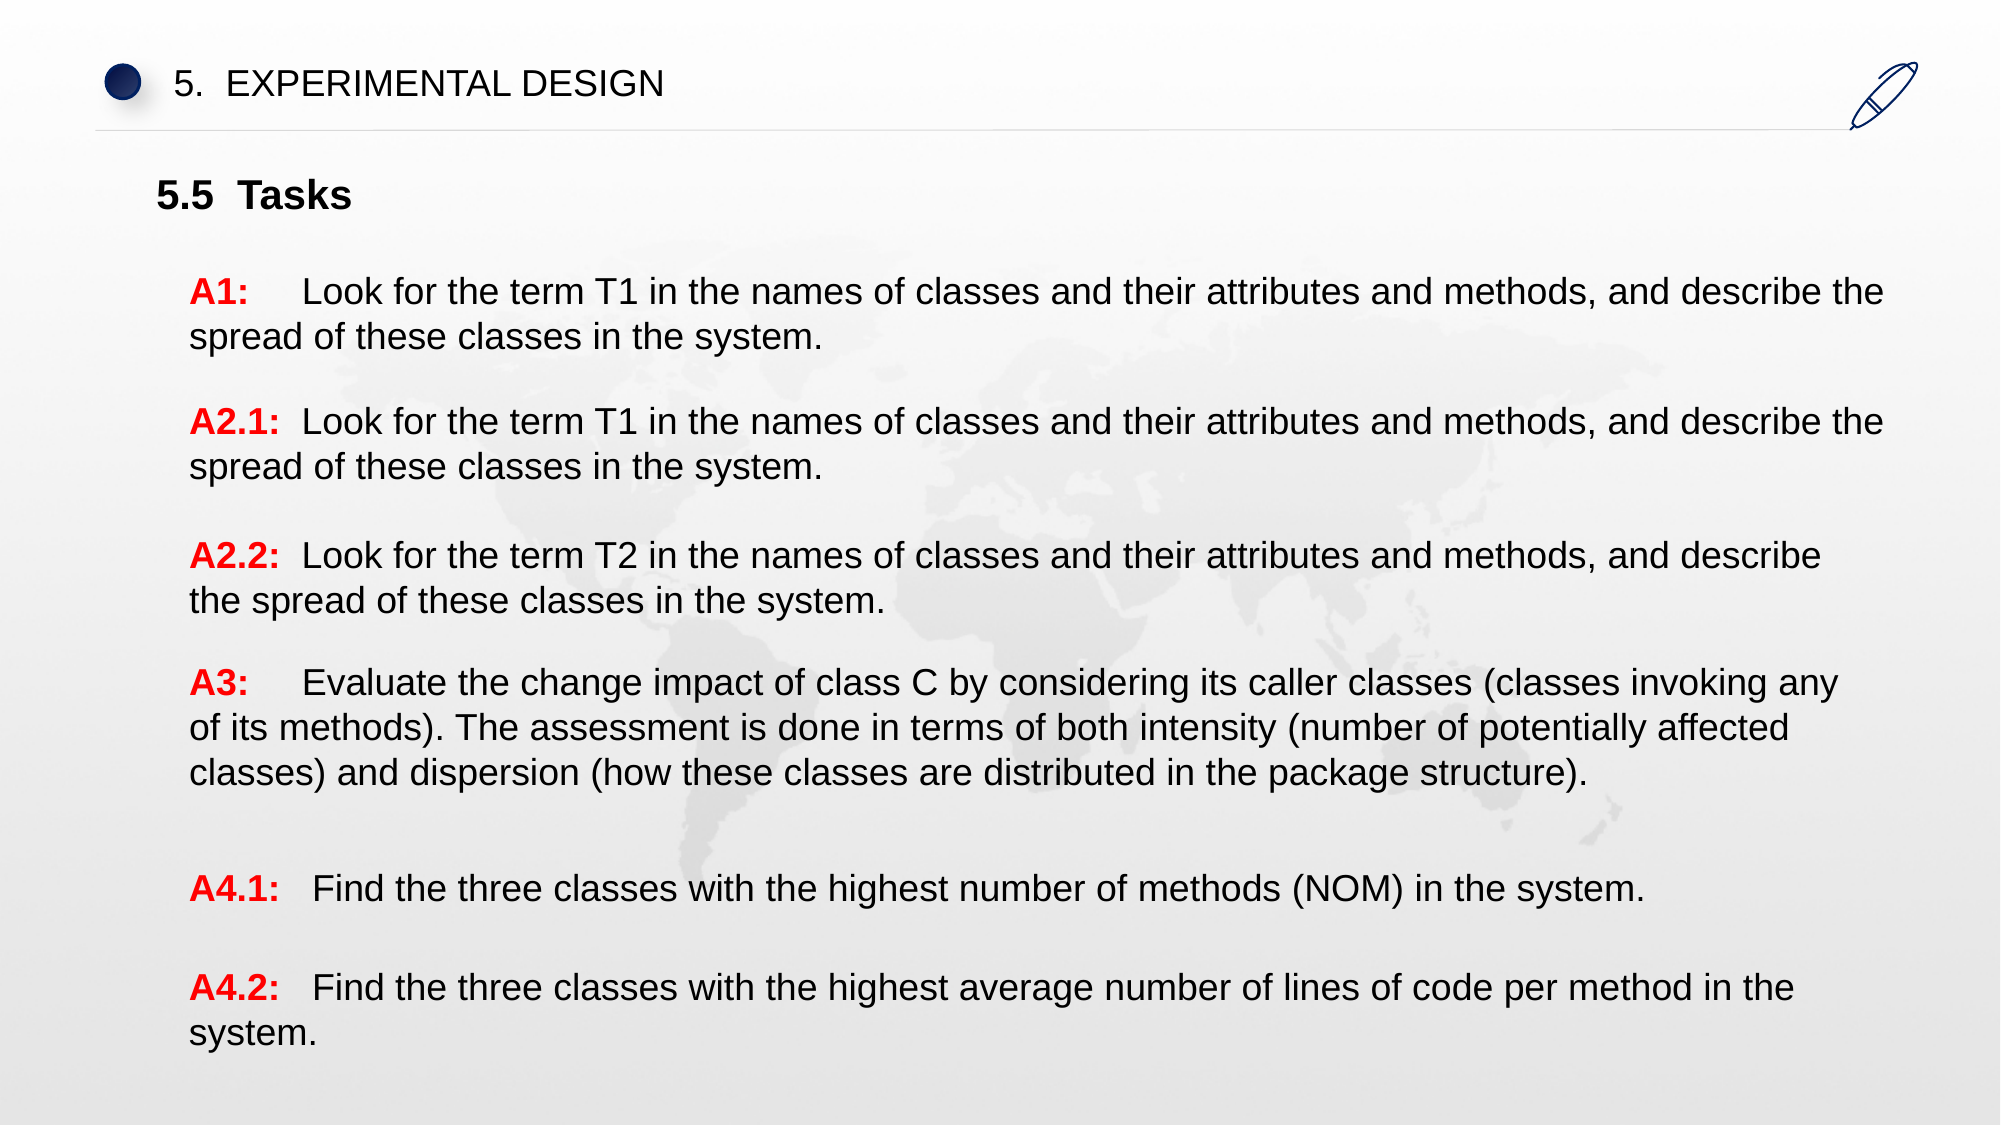

5.  EXPERIMENTAL DESIGN

5.5  Tasks
A1:     Look for the term T1 in the names of classes and their attributes and methods, and describe the spread of these classes in the system.
A2.1:  Look for the term T1 in the names of classes and their attributes and methods, and describe the spread of these classes in the system.
A2.2:  Look for the term T2 in the names of classes and their attributes and methods, and describe the spread of these classes in the system.
A3:     Evaluate the change impact of class C by considering its caller classes (classes invoking any of its methods). The assessment is done in terms of both intensity (number of potentially affected classes) and dispersion (how these classes are distributed in the package structure).
A4.1:   Find the three classes with the highest number of methods (NOM) in the system.
A4.2:   Find the three classes with the highest average number of lines of code per method in the system.